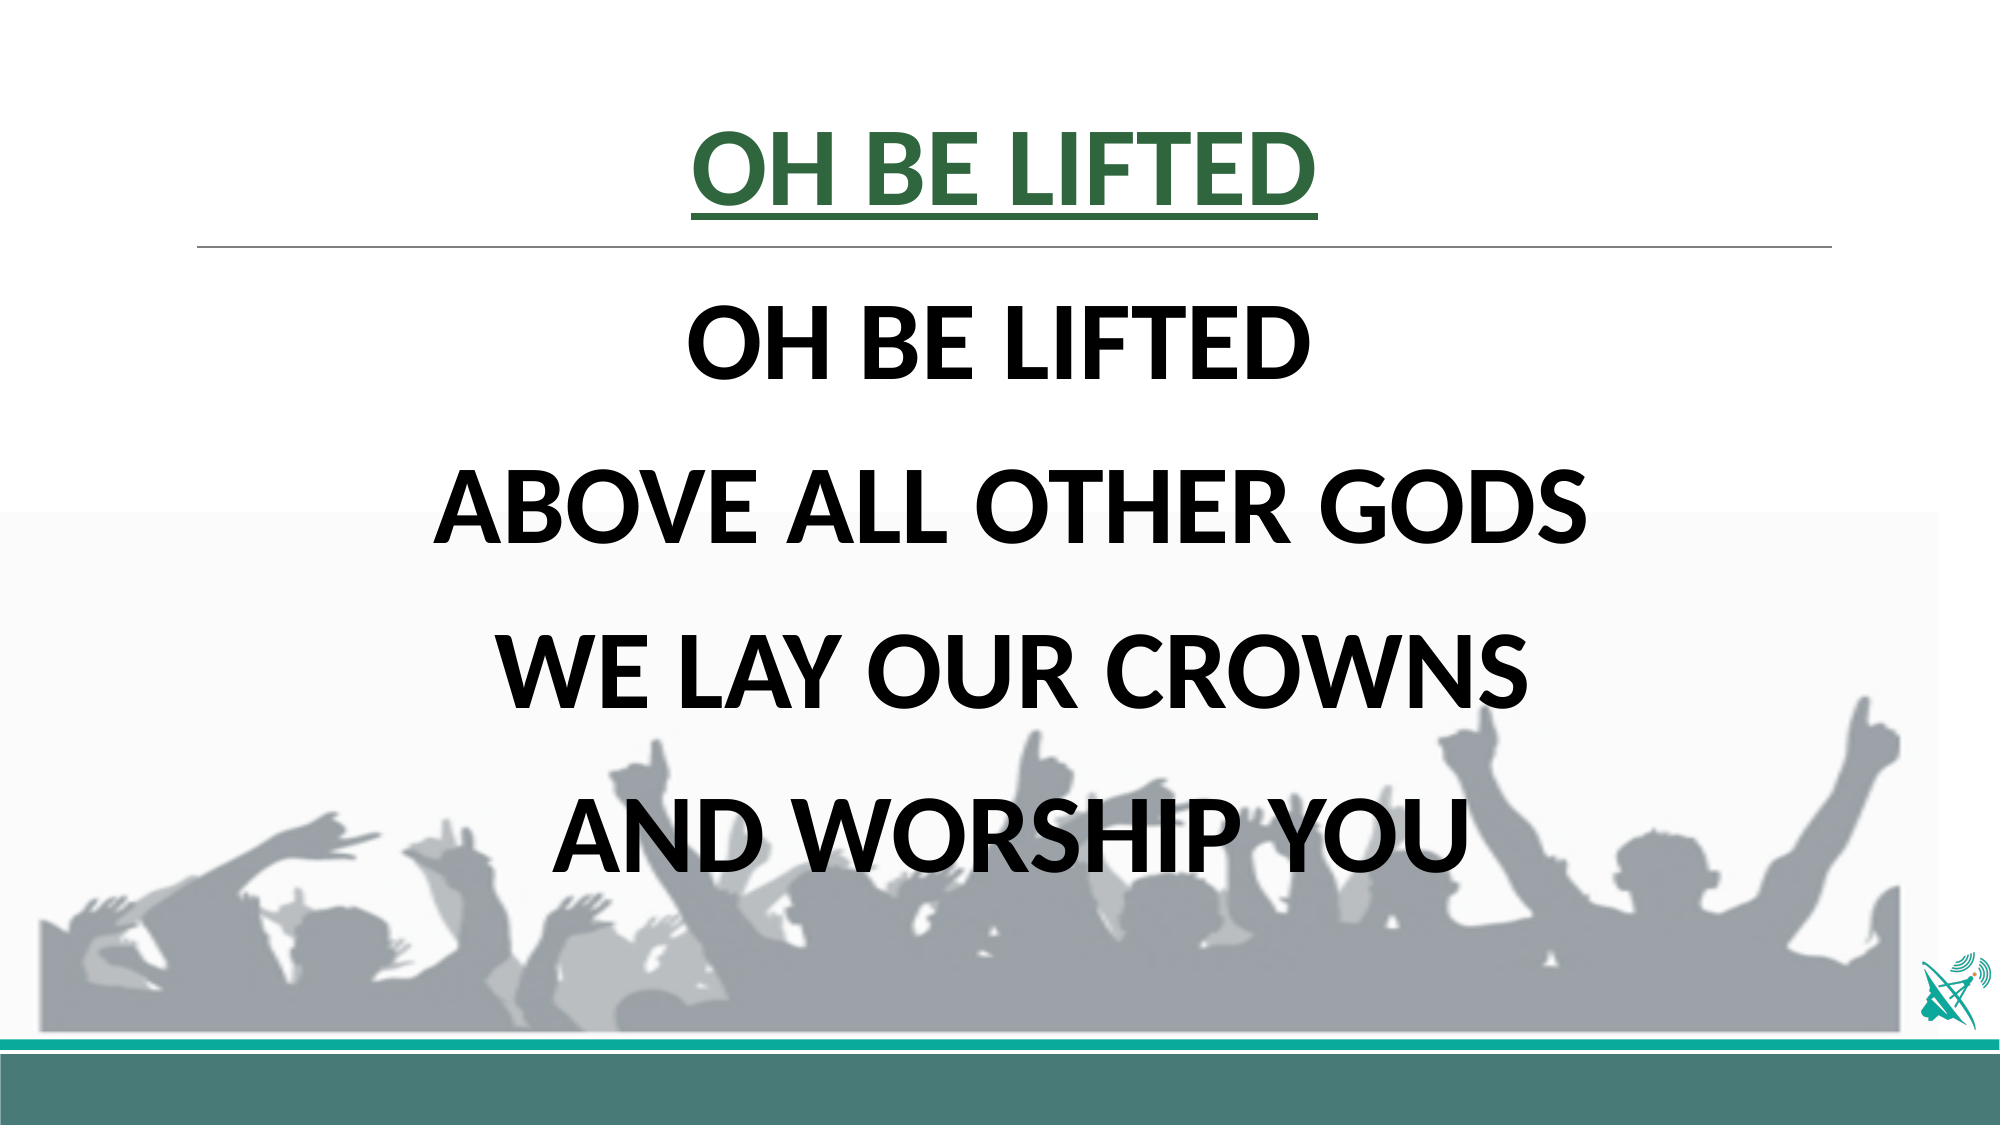

# OH BE LIFTED
OH BE LIFTED
ABOVE ALL OTHER GODS
WE LAY OUR CROWNS
AND WORSHIP YOU